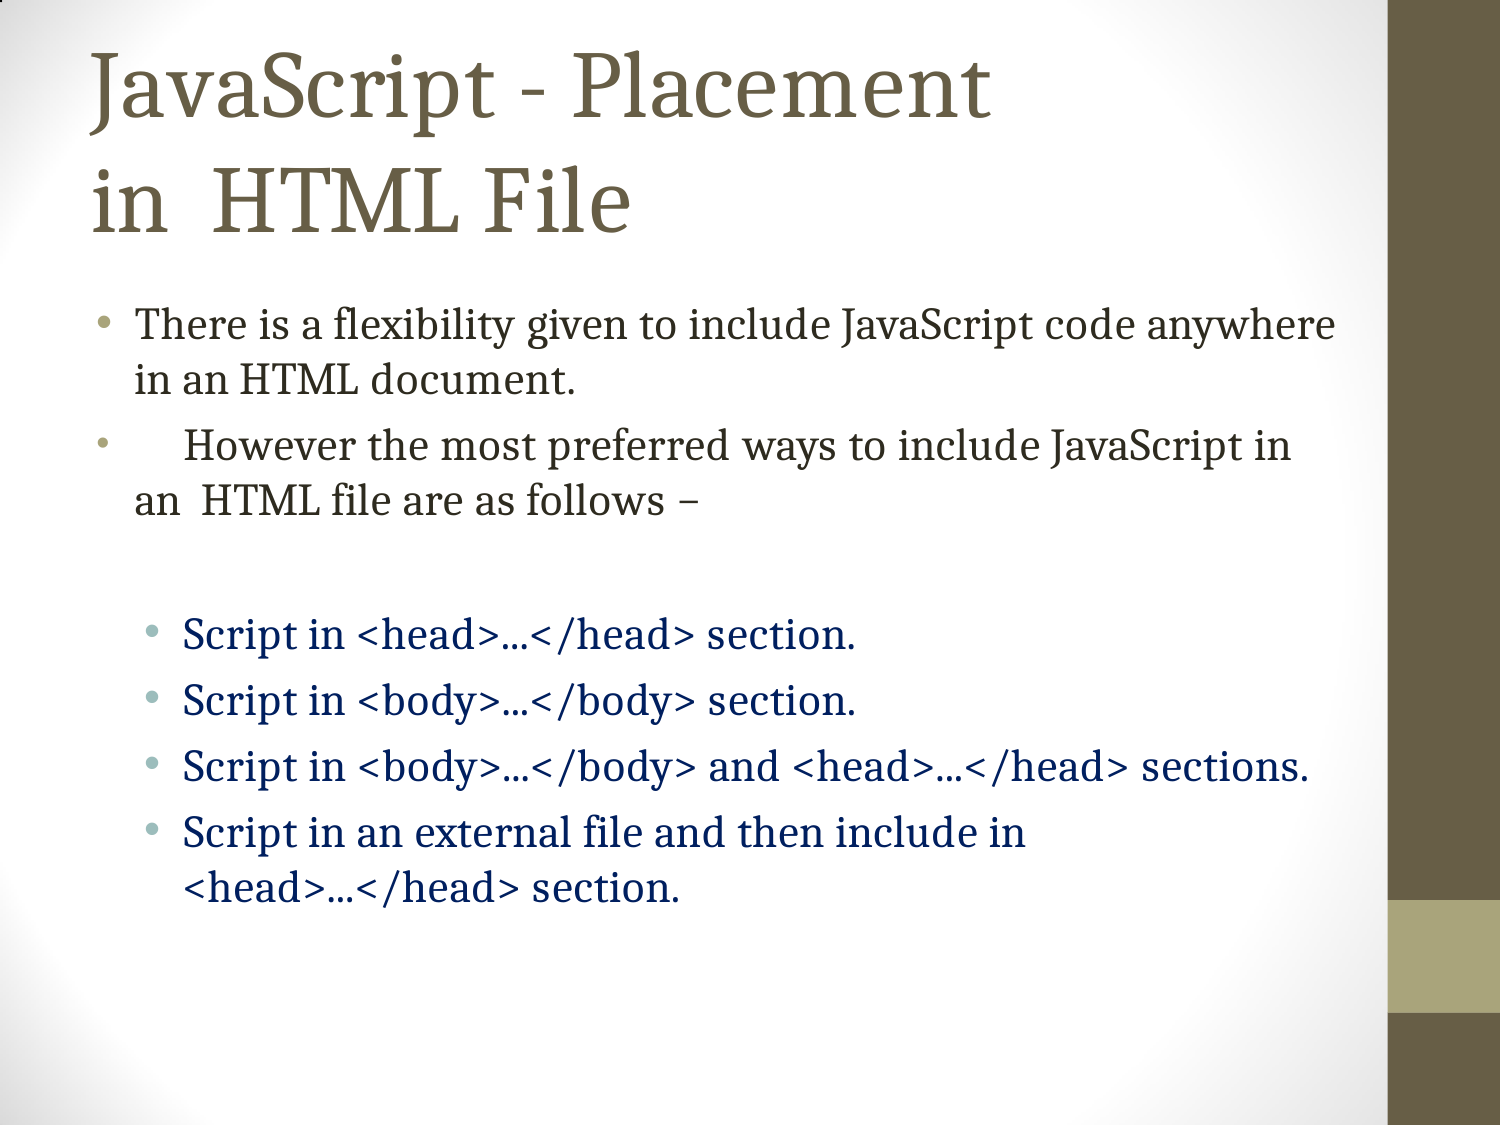

# JavaScript - Placement in  HTML File
There is a flexibility given to include JavaScript code anywhere
in an HTML document.
	However the most preferred ways to include JavaScript in an  HTML file are as follows −

Script in <head>...</head> section.
Script in <body>...</body> section.
Script in <body>...</body> and <head>...</head> sections.
Script in an external file and then include in
<head>...</head> section.